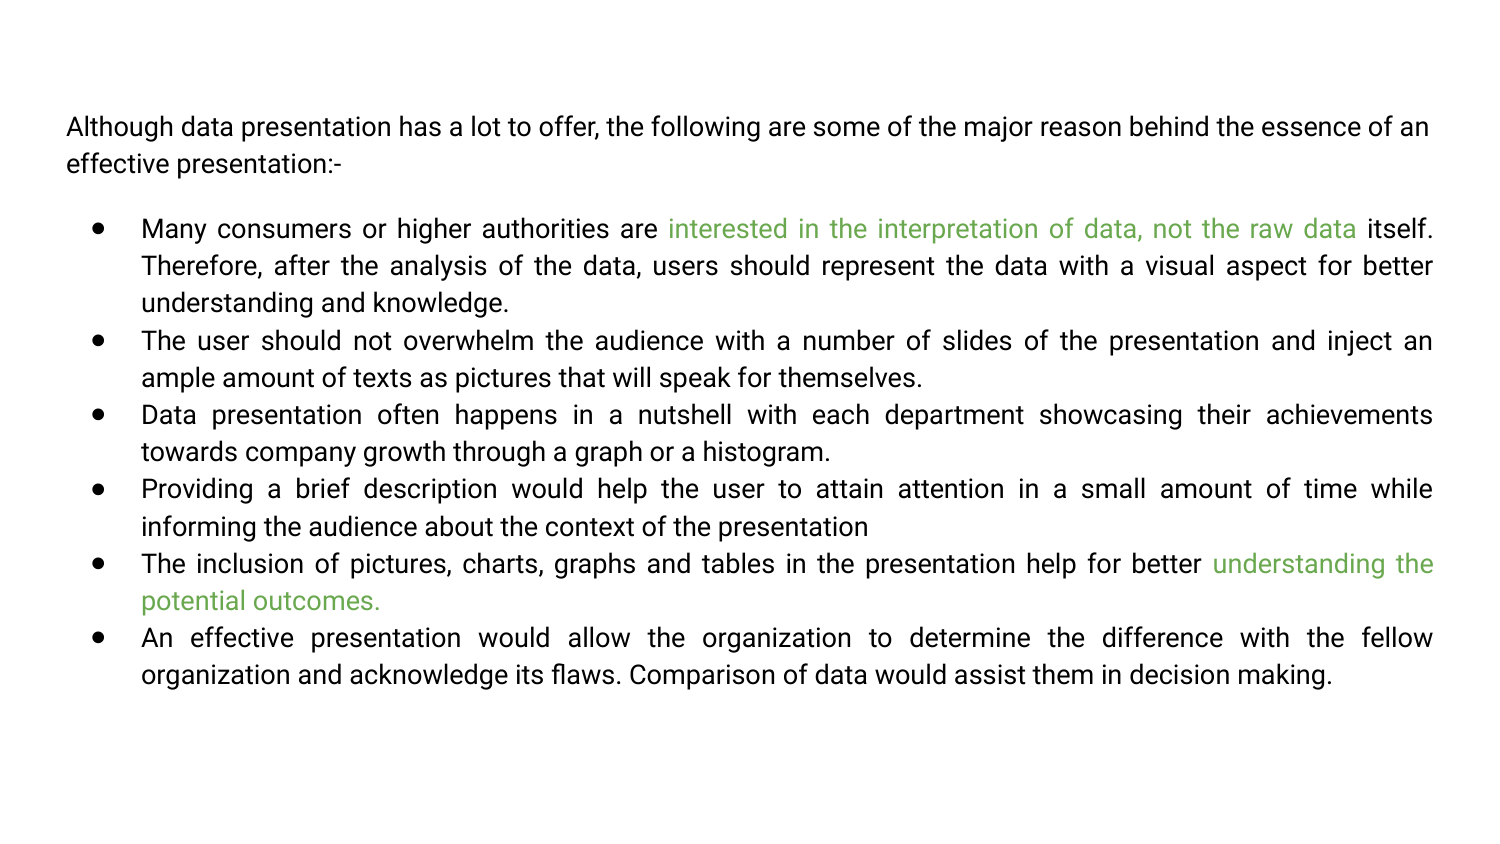

Although data presentation has a lot to offer, the following are some of the major reason behind the essence of an effective presentation:-
Many consumers or higher authorities are interested in the interpretation of data, not the raw data itself. Therefore, after the analysis of the data, users should represent the data with a visual aspect for better understanding and knowledge.
The user should not overwhelm the audience with a number of slides of the presentation and inject an ample amount of texts as pictures that will speak for themselves.
Data presentation often happens in a nutshell with each department showcasing their achievements towards company growth through a graph or a histogram.
Providing a brief description would help the user to attain attention in a small amount of time while informing the audience about the context of the presentation
The inclusion of pictures, charts, graphs and tables in the presentation help for better understanding the potential outcomes.
An effective presentation would allow the organization to determine the difference with the fellow organization and acknowledge its flaws. Comparison of data would assist them in decision making.